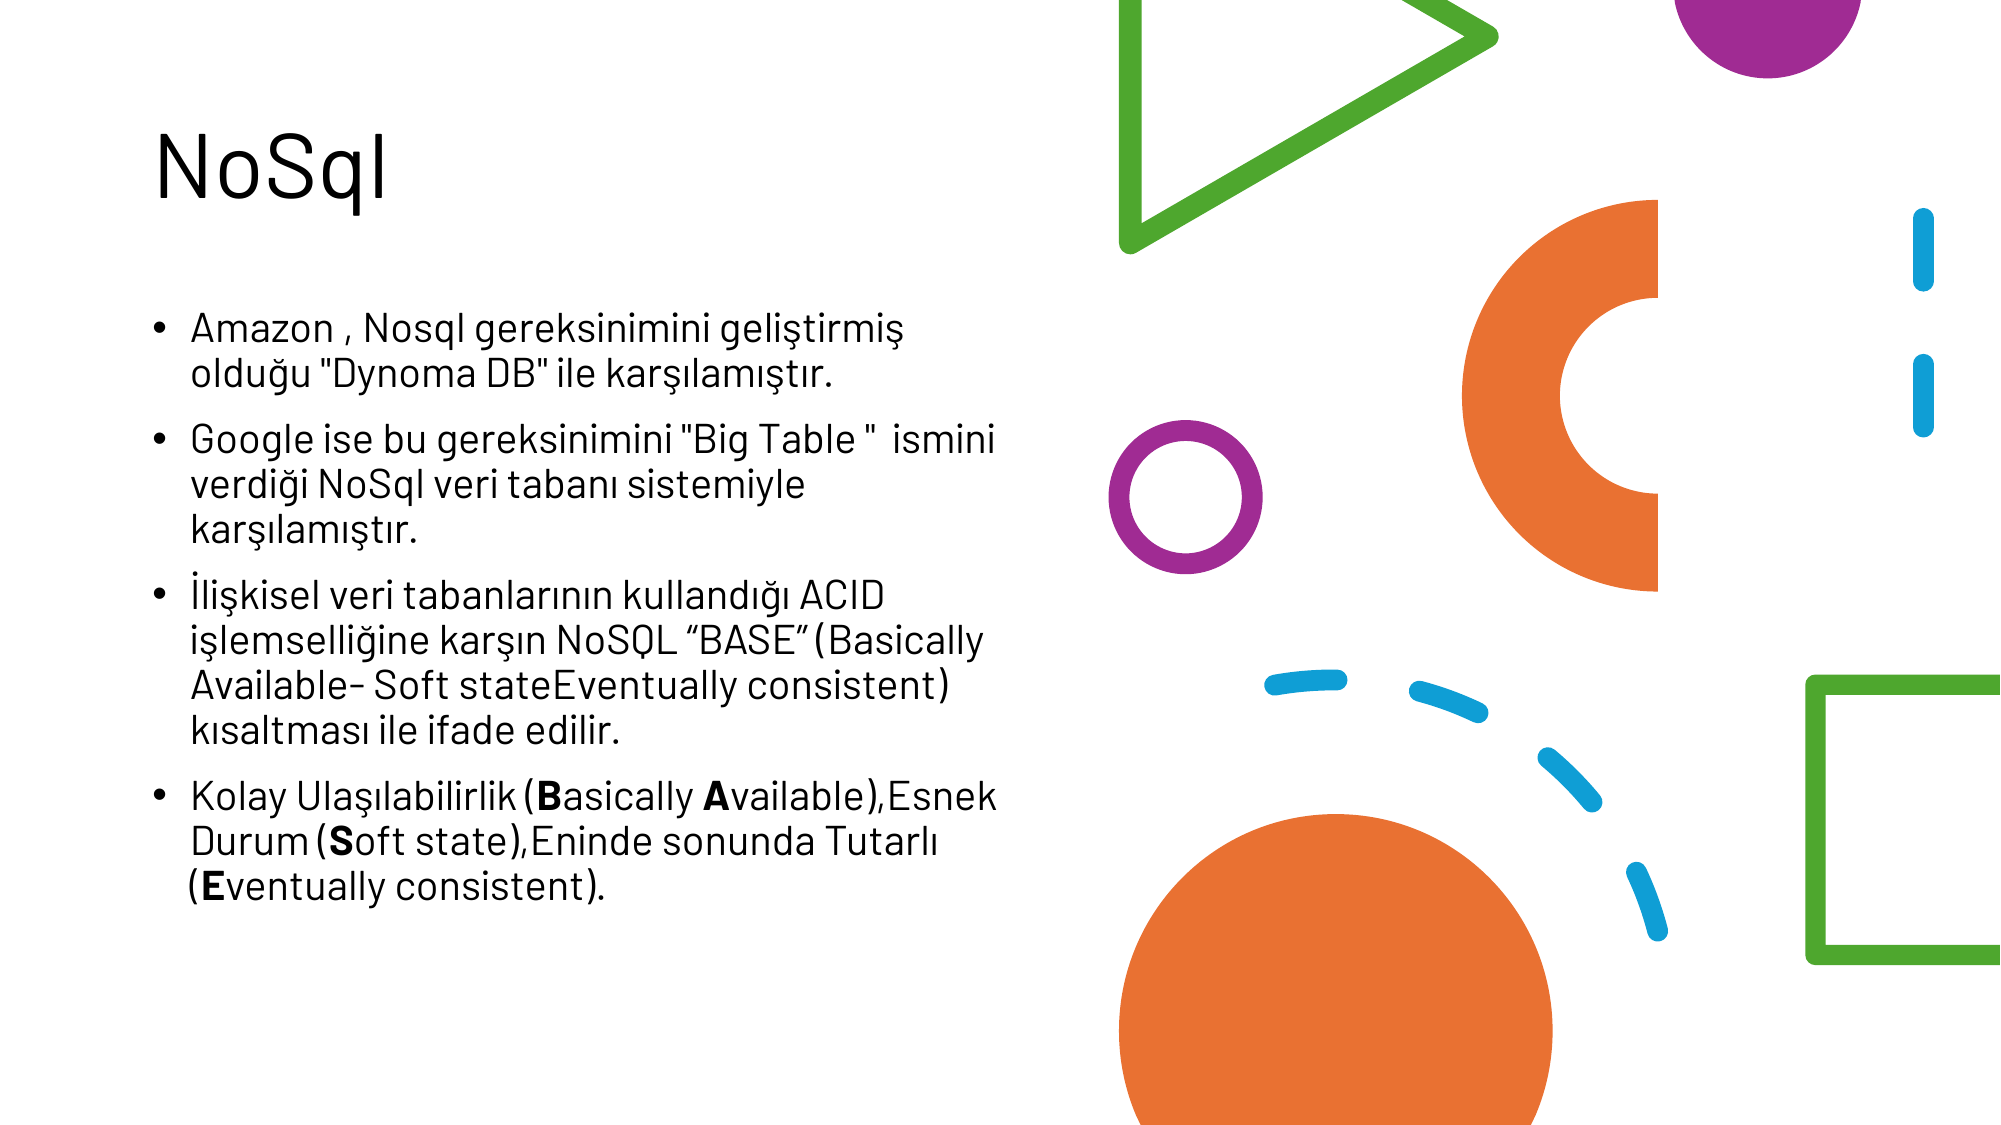

# NoSql

Amazon , Nosql gereksinimini geliştirmiş olduğu "Dynoma DB" ile karşılamıştır.
Google ise bu gereksinimini "Big Table "  ismini verdiği NoSql veri tabanı sistemiyle karşılamıştır.
İlişkisel veri tabanlarının kullandığı ACID işlemselliğine karşın NoSQL “BASE” (Basically Available- Soft stateEventually consistent) kısaltması ile ifade edilir.
Kolay Ulaşılabilirlik (Basically Available),Esnek Durum (Soft state),Eninde sonunda Tutarlı (Eventually consistent).